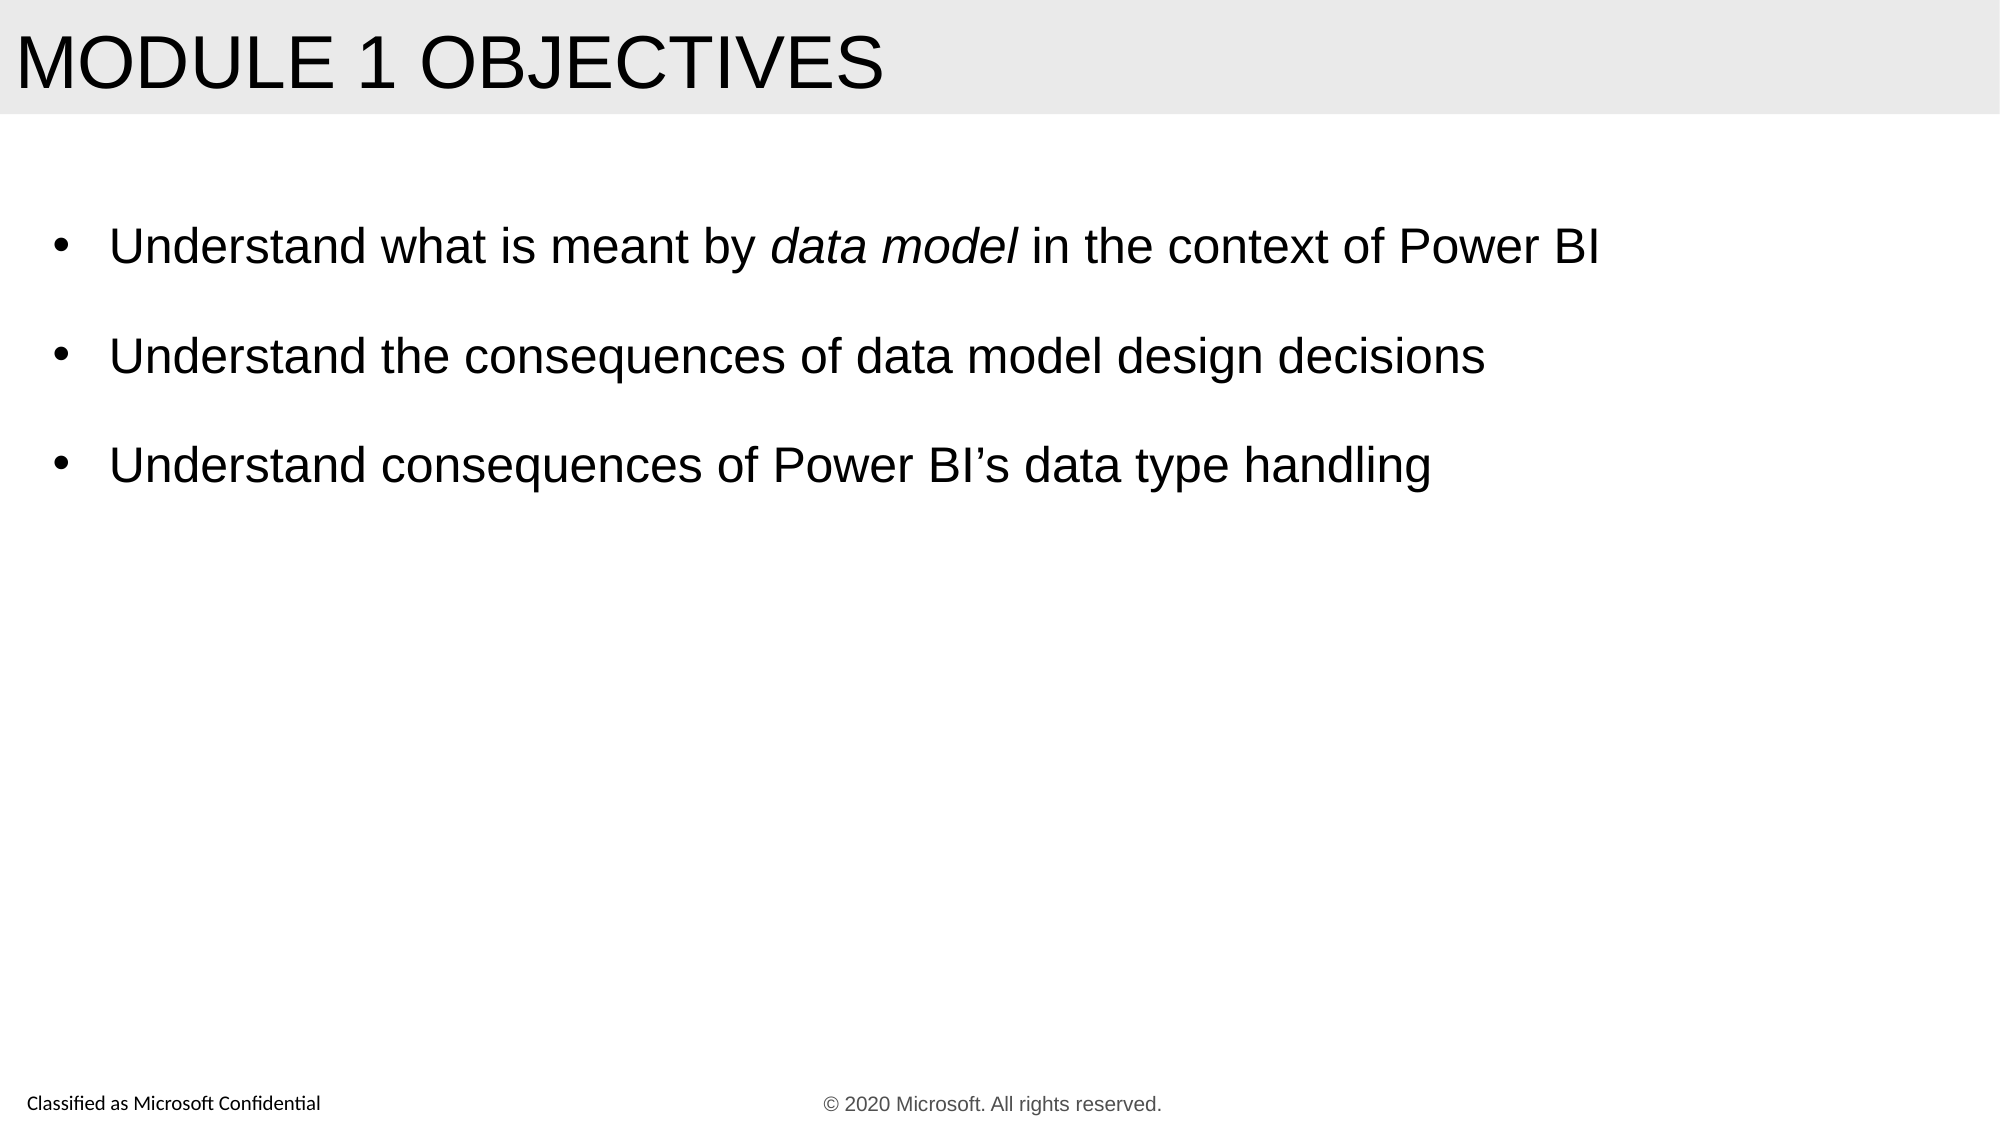

MODULE 1 OBJECTIVES
Understand what is meant by data model in the context of Power BI
Understand the consequences of data model design decisions
Understand consequences of Power BI’s data type handling

© 2020 Microsoft. All rights reserved.